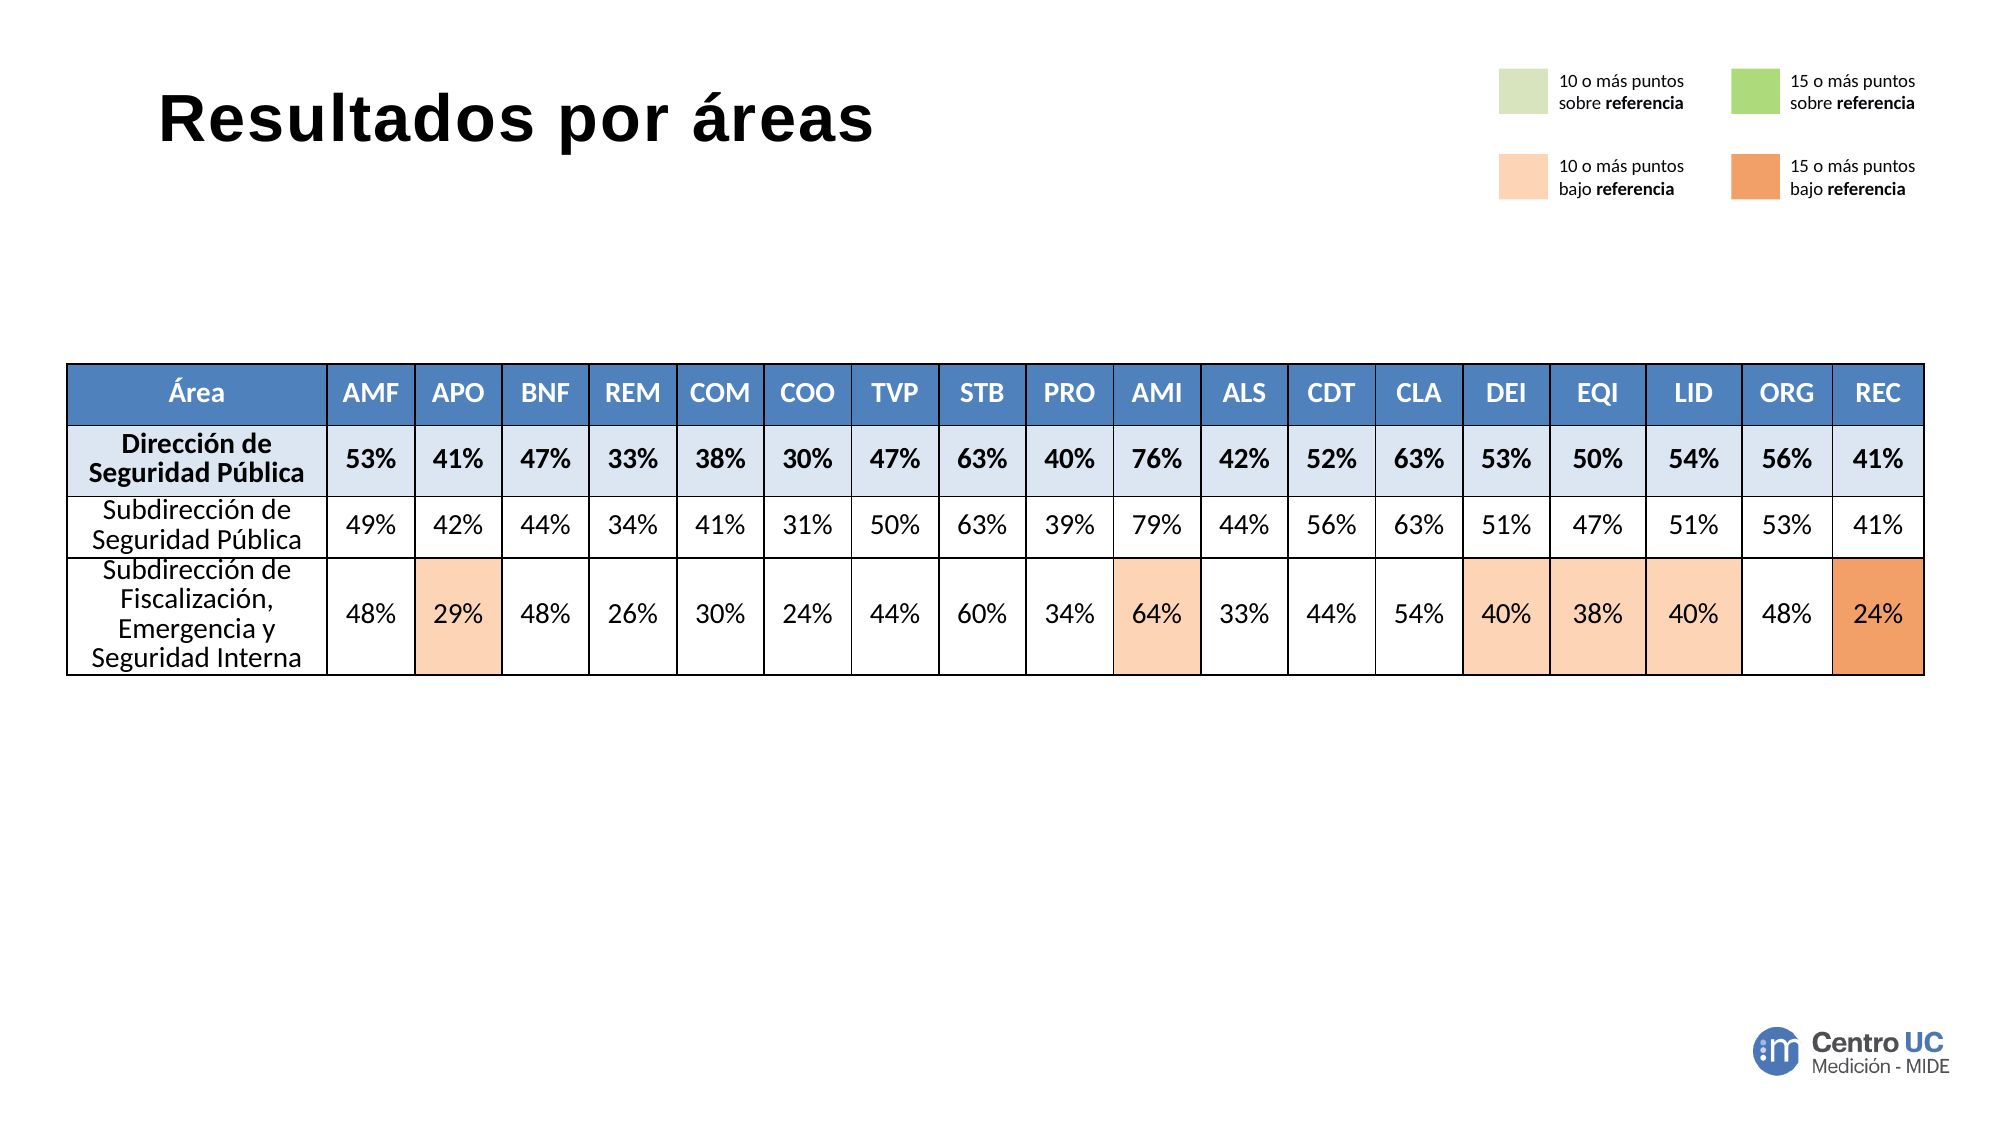

# Resultados por áreas
10 o más puntos sobre referencia
15 o más puntos sobre referencia

10 o más puntos bajo referencia
15 o más puntos bajo referencia

| Área | AMF | APO | BNF | REM | COM | COO | TVP | STB | PRO | AMI | ALS | CDT | CLA | DEI | EQI | LID | ORG | REC |
| --- | --- | --- | --- | --- | --- | --- | --- | --- | --- | --- | --- | --- | --- | --- | --- | --- | --- | --- |
| Dirección de Seguridad Pública | 53% | 41% | 47% | 33% | 38% | 30% | 47% | 63% | 40% | 76% | 42% | 52% | 63% | 53% | 50% | 54% | 56% | 41% |
| Subdirección de Seguridad Pública | 49% | 42% | 44% | 34% | 41% | 31% | 50% | 63% | 39% | 79% | 44% | 56% | 63% | 51% | 47% | 51% | 53% | 41% |
| Subdirección de Fiscalización, Emergencia y Seguridad Interna | 48% | 29% | 48% | 26% | 30% | 24% | 44% | 60% | 34% | 64% | 33% | 44% | 54% | 40% | 38% | 40% | 48% | 24% |